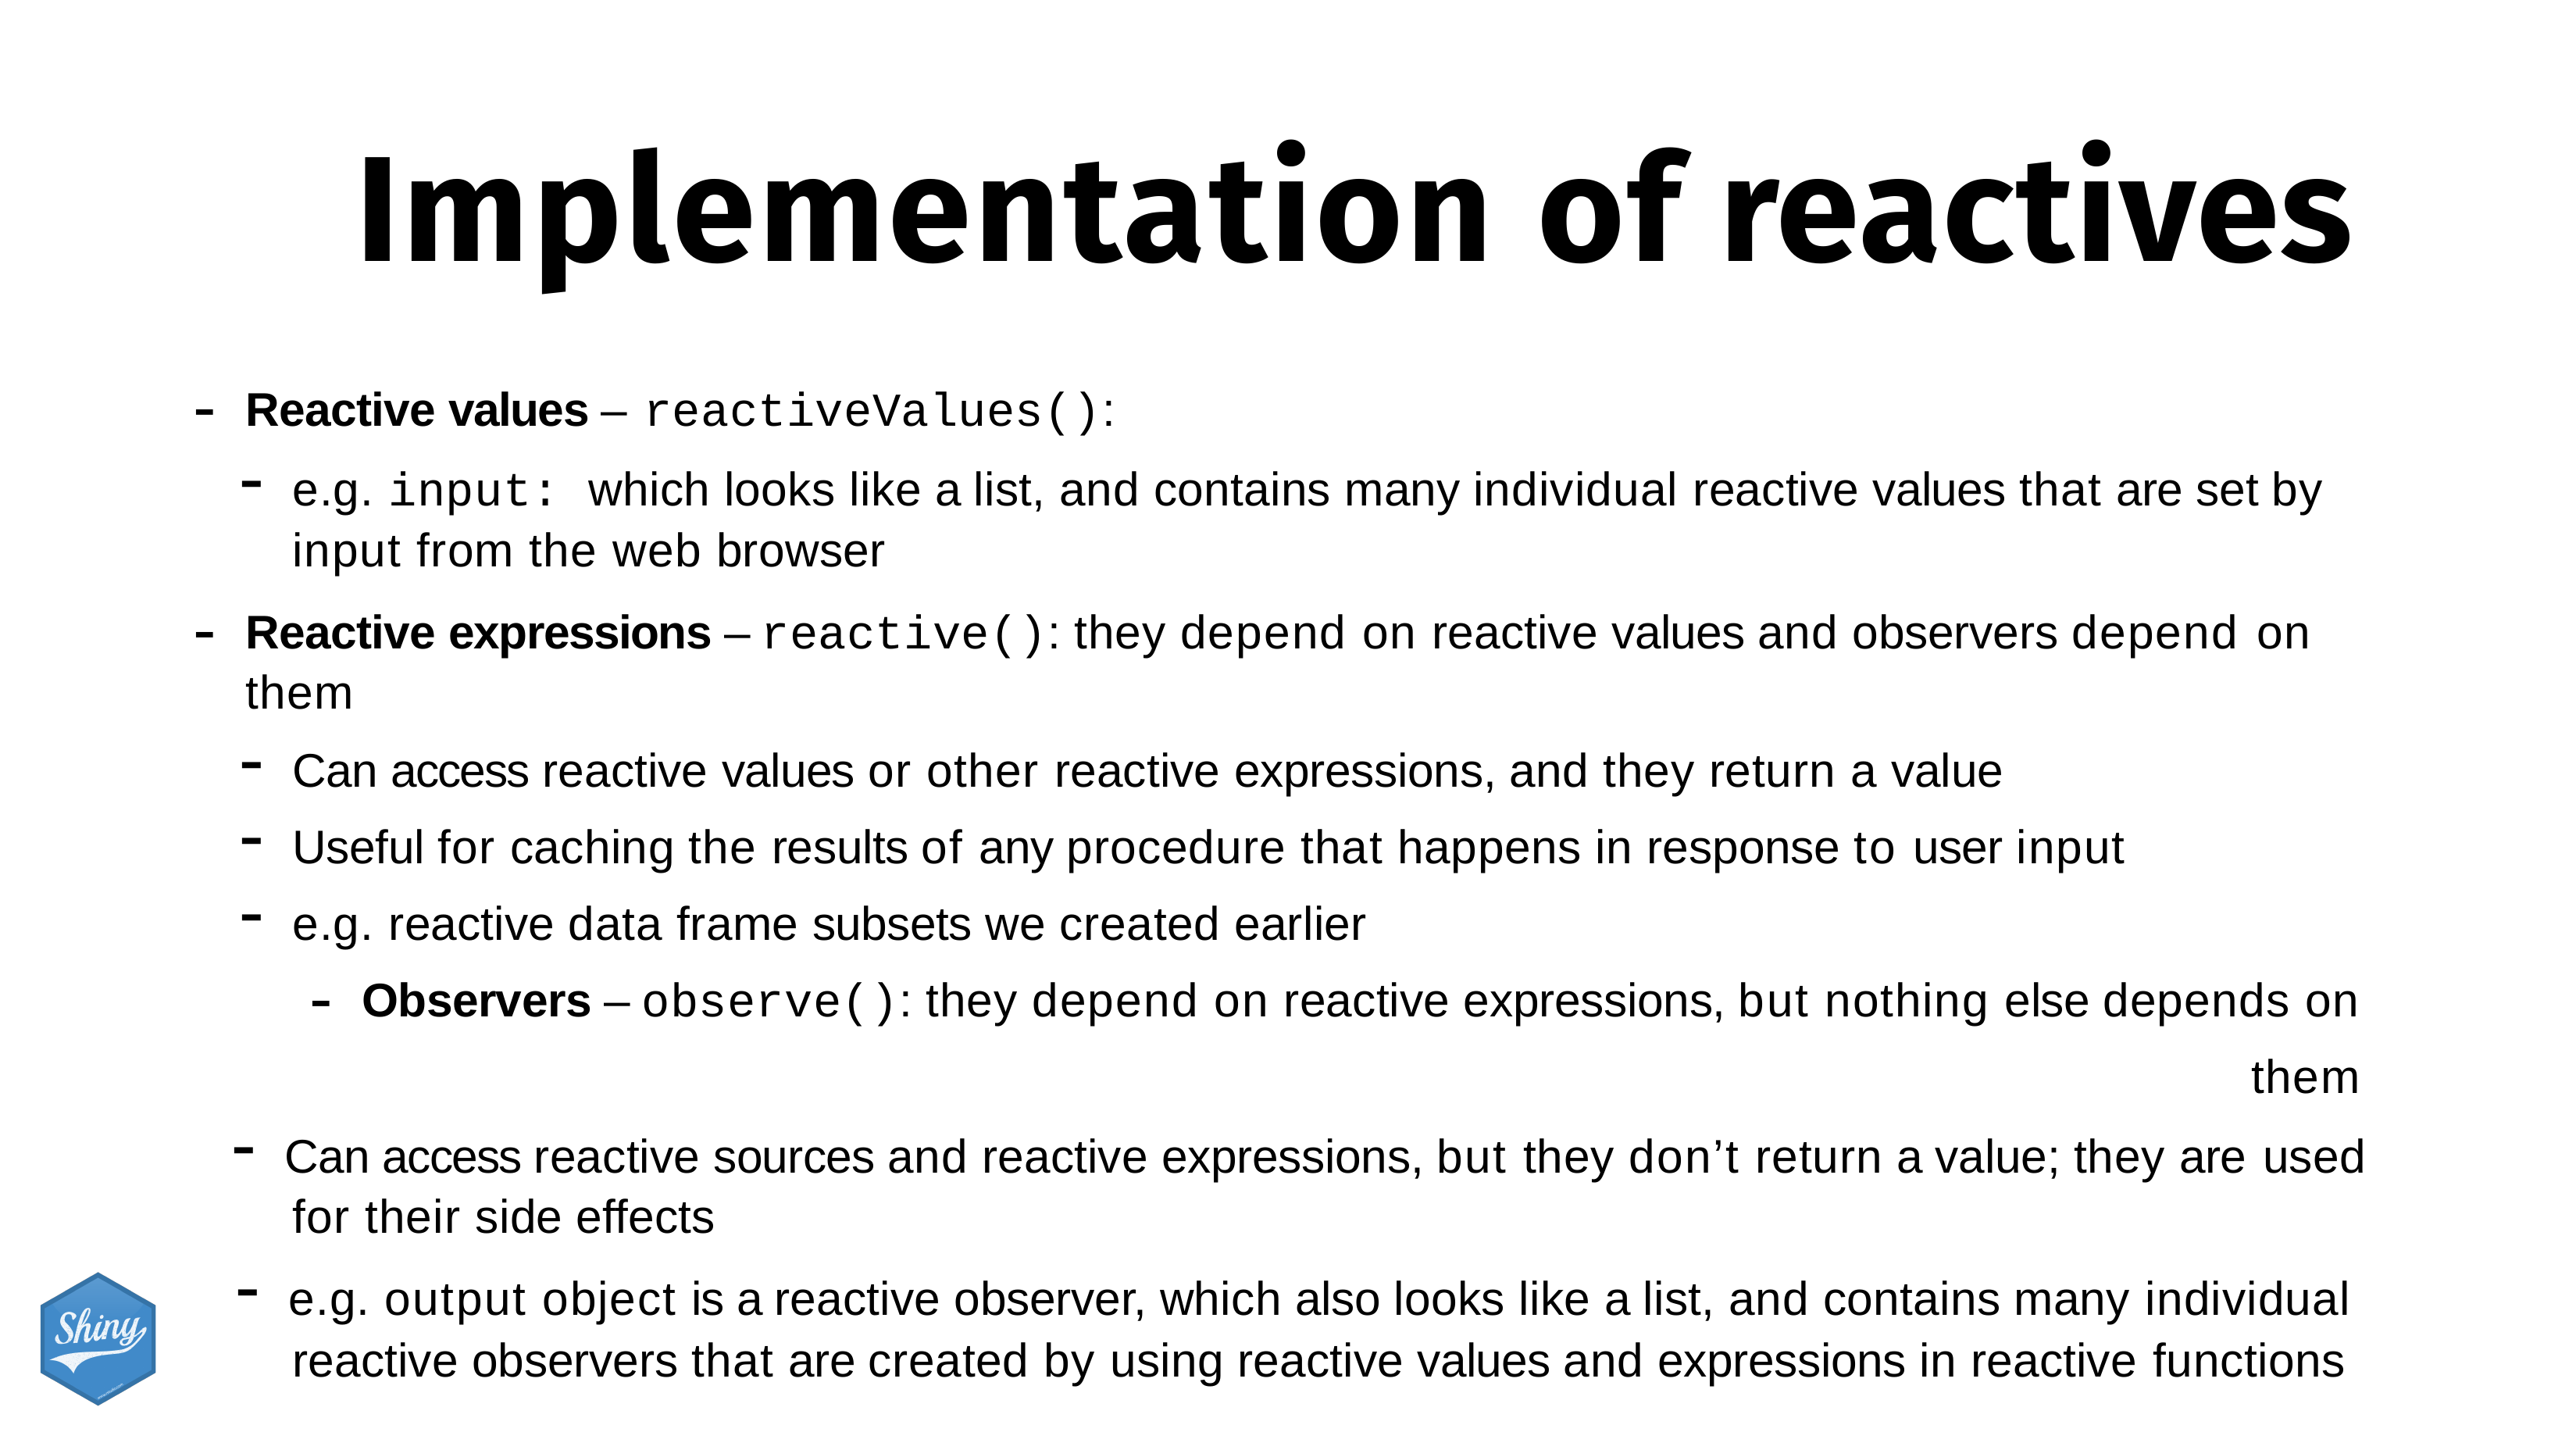

# Implementation of reactives
Reactive values – reactiveValues():
e.g. input: which looks like a list, and contains many individual reactive values that are set by
input from the web browser
Reactive expressions – reactive(): they depend on reactive values and observers depend on
them
Can access reactive values or other reactive expressions, and they return a value
Useful for caching the results of any procedure that happens in response to user input
e.g. reactive data frame subsets we created earlier
Observers – observe(): they depend on reactive expressions, but nothing else depends on them
Can access reactive sources and reactive expressions, but they don’t return a value; they are used
for their side effects
e.g. output object is a reactive observer, which also looks like a list, and contains many individual
reactive observers that are created by using reactive values and expressions in reactive functions